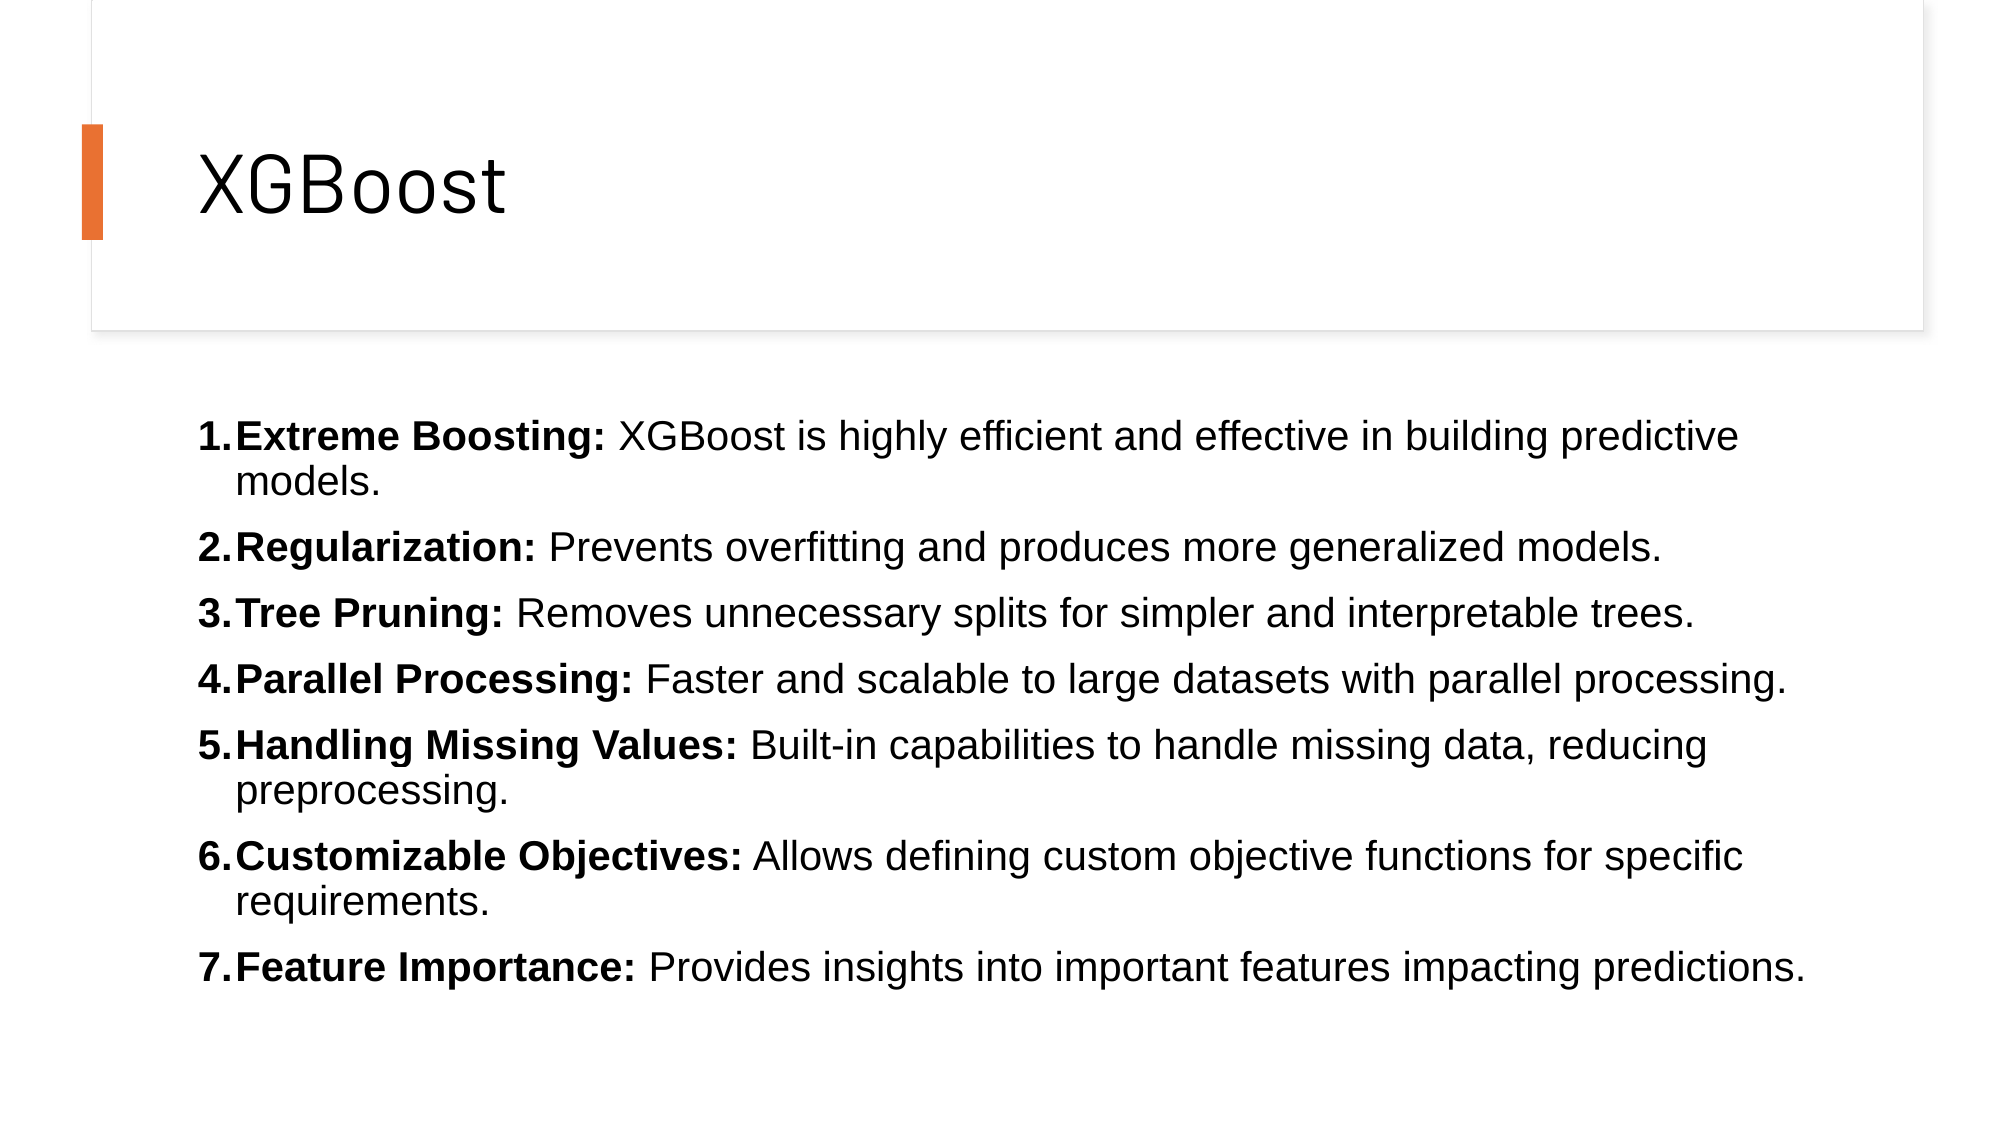

# XGBoost

Extreme Boosting: XGBoost is highly efficient and effective in building predictive models.
Regularization: Prevents overfitting and produces more generalized models.
Tree Pruning: Removes unnecessary splits for simpler and interpretable trees.
Parallel Processing: Faster and scalable to large datasets with parallel processing.
Handling Missing Values: Built-in capabilities to handle missing data, reducing preprocessing.
Customizable Objectives: Allows defining custom objective functions for specific requirements.
Feature Importance: Provides insights into important features impacting predictions.